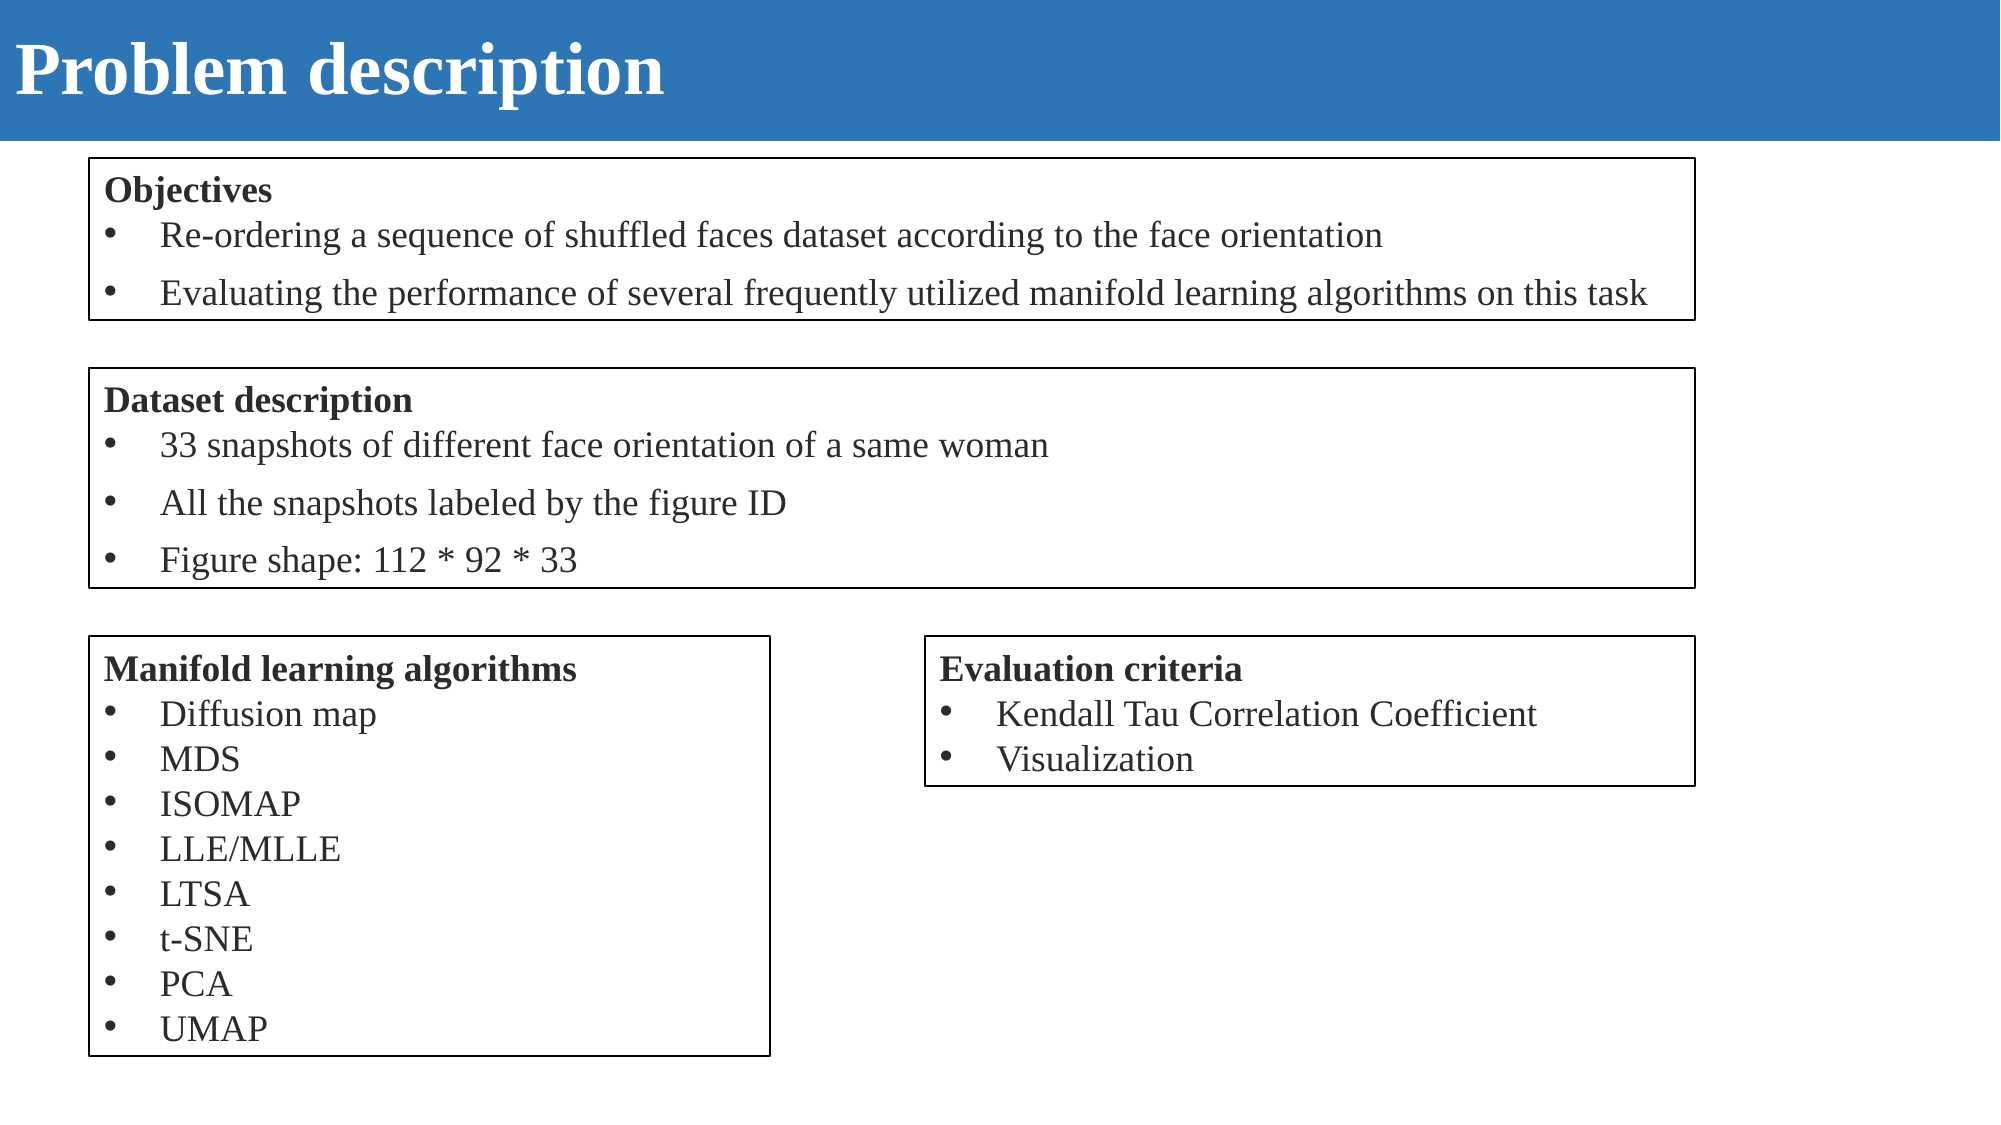

Problem description
Objectives
Re-ordering a sequence of shuffled faces dataset according to the face orientation
Evaluating the performance of several frequently utilized manifold learning algorithms on this task
Dataset description
33 snapshots of different face orientation of a same woman
All the snapshots labeled by the figure ID
Figure shape: 112 * 92 * 33
Manifold learning algorithms
Diffusion map
MDS
ISOMAP
LLE/MLLE
LTSA
t-SNE
PCA
UMAP
Evaluation criteria
Kendall Tau Correlation Coefficient
Visualization